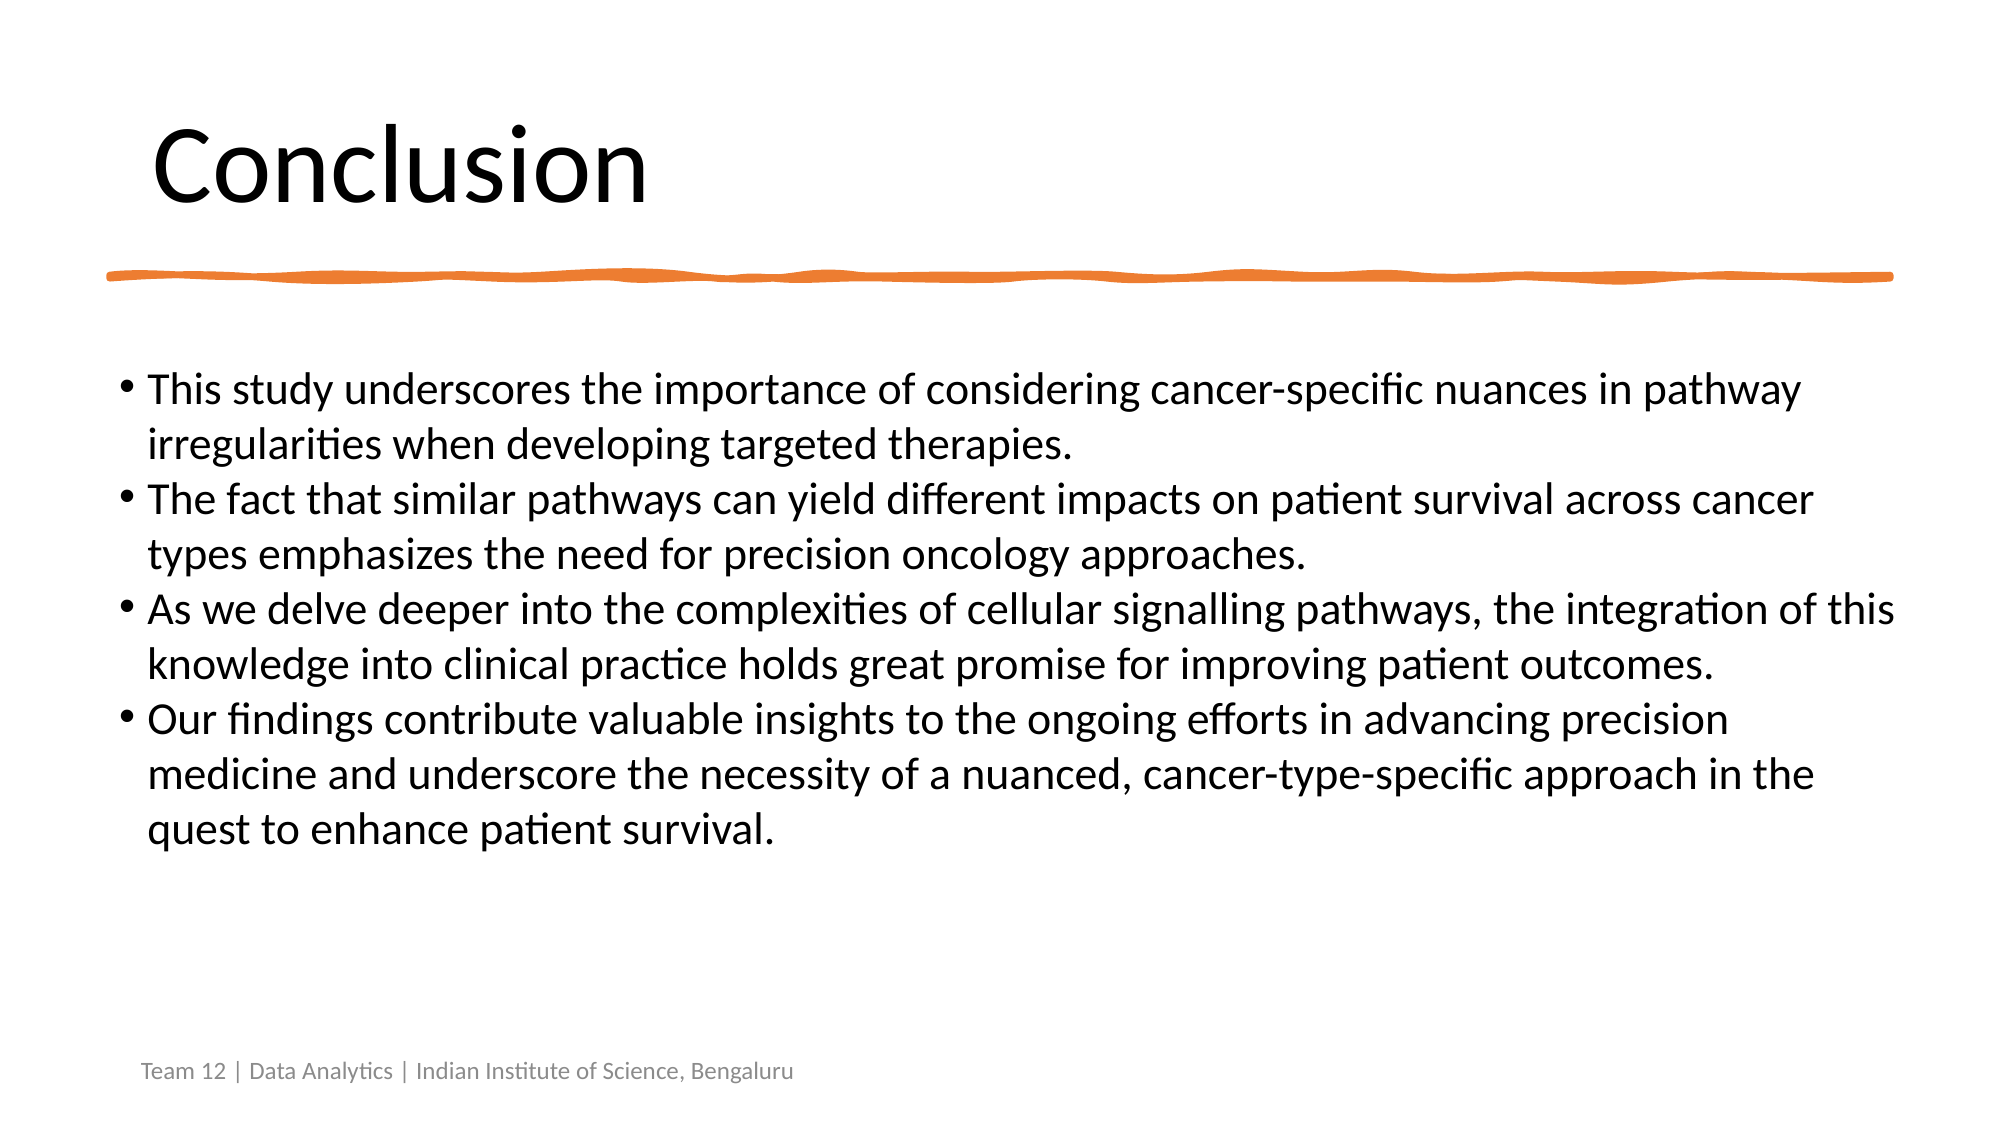

# Conclusion

This study underscores the importance of considering cancer-specific nuances in pathway irregularities when developing targeted therapies.
The fact that similar pathways can yield different impacts on patient survival across cancer types emphasizes the need for precision oncology approaches.
As we delve deeper into the complexities of cellular signalling pathways, the integration of this knowledge into clinical practice holds great promise for improving patient outcomes.
Our findings contribute valuable insights to the ongoing efforts in advancing precision medicine and underscore the necessity of a nuanced, cancer-type-specific approach in the quest to enhance patient survival.

Team 12 | Data Analytics | Indian Institute of Science, Bengaluru
20